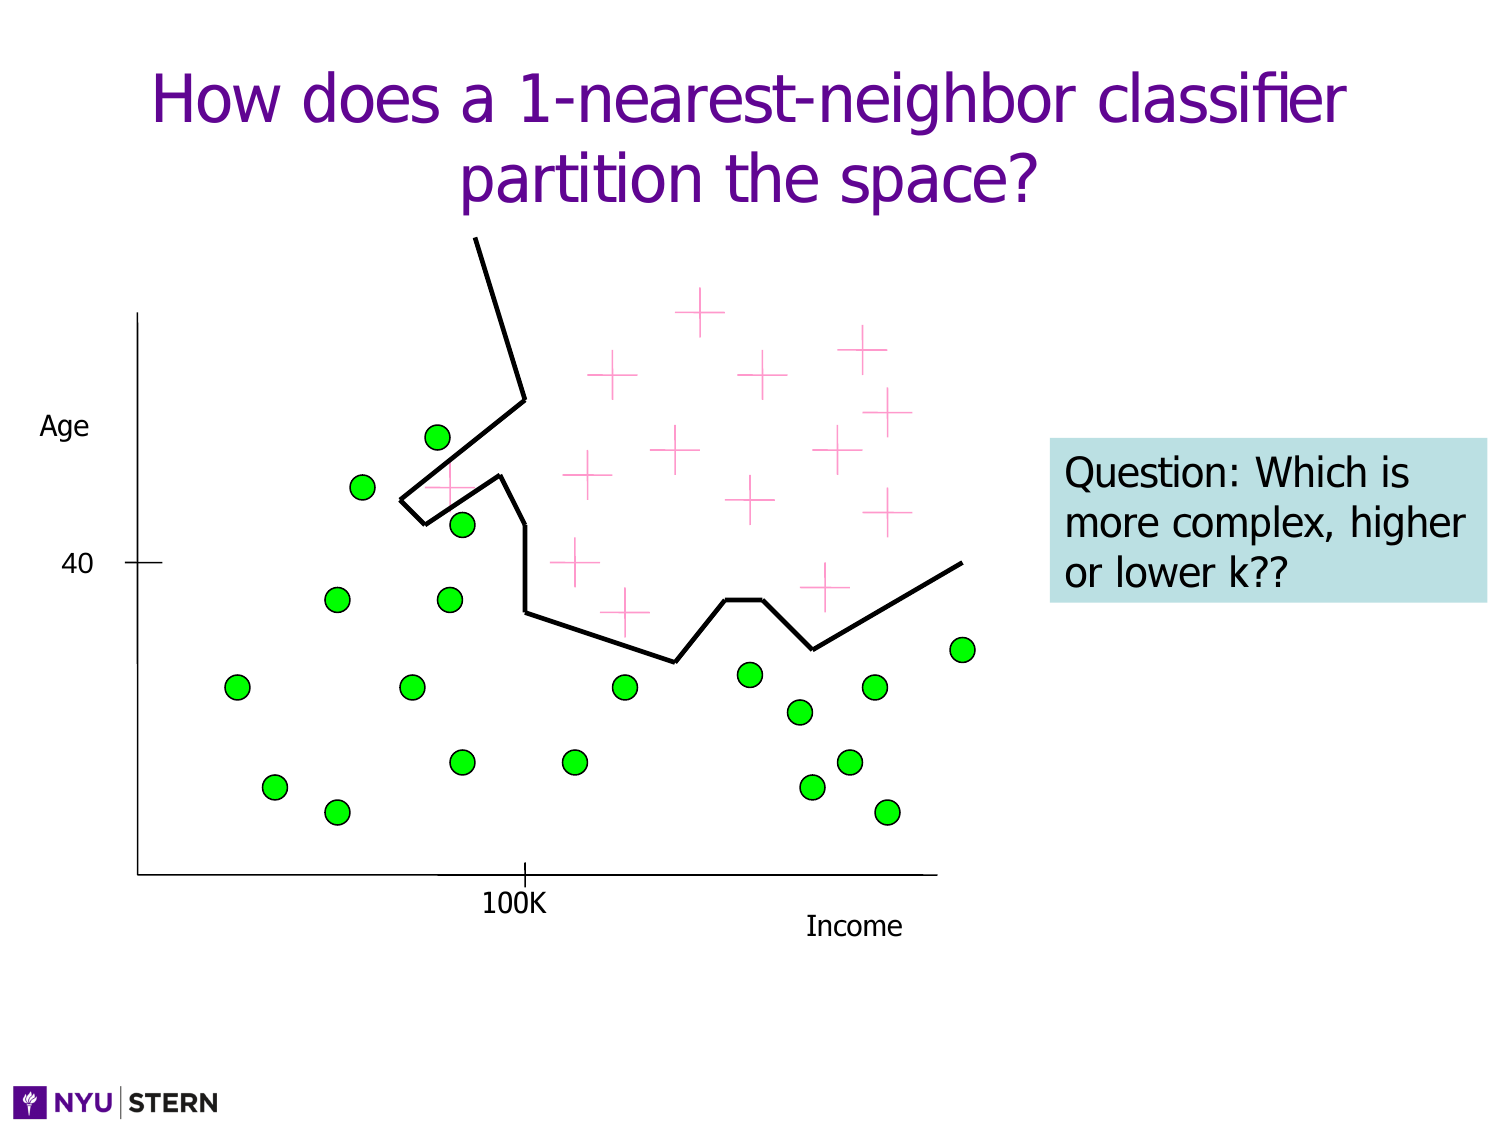

# How does a 1-nearest-neighbor classifier partition the space?

Age

Question: Which is more complex, higher or lower k??

40

100K
Income